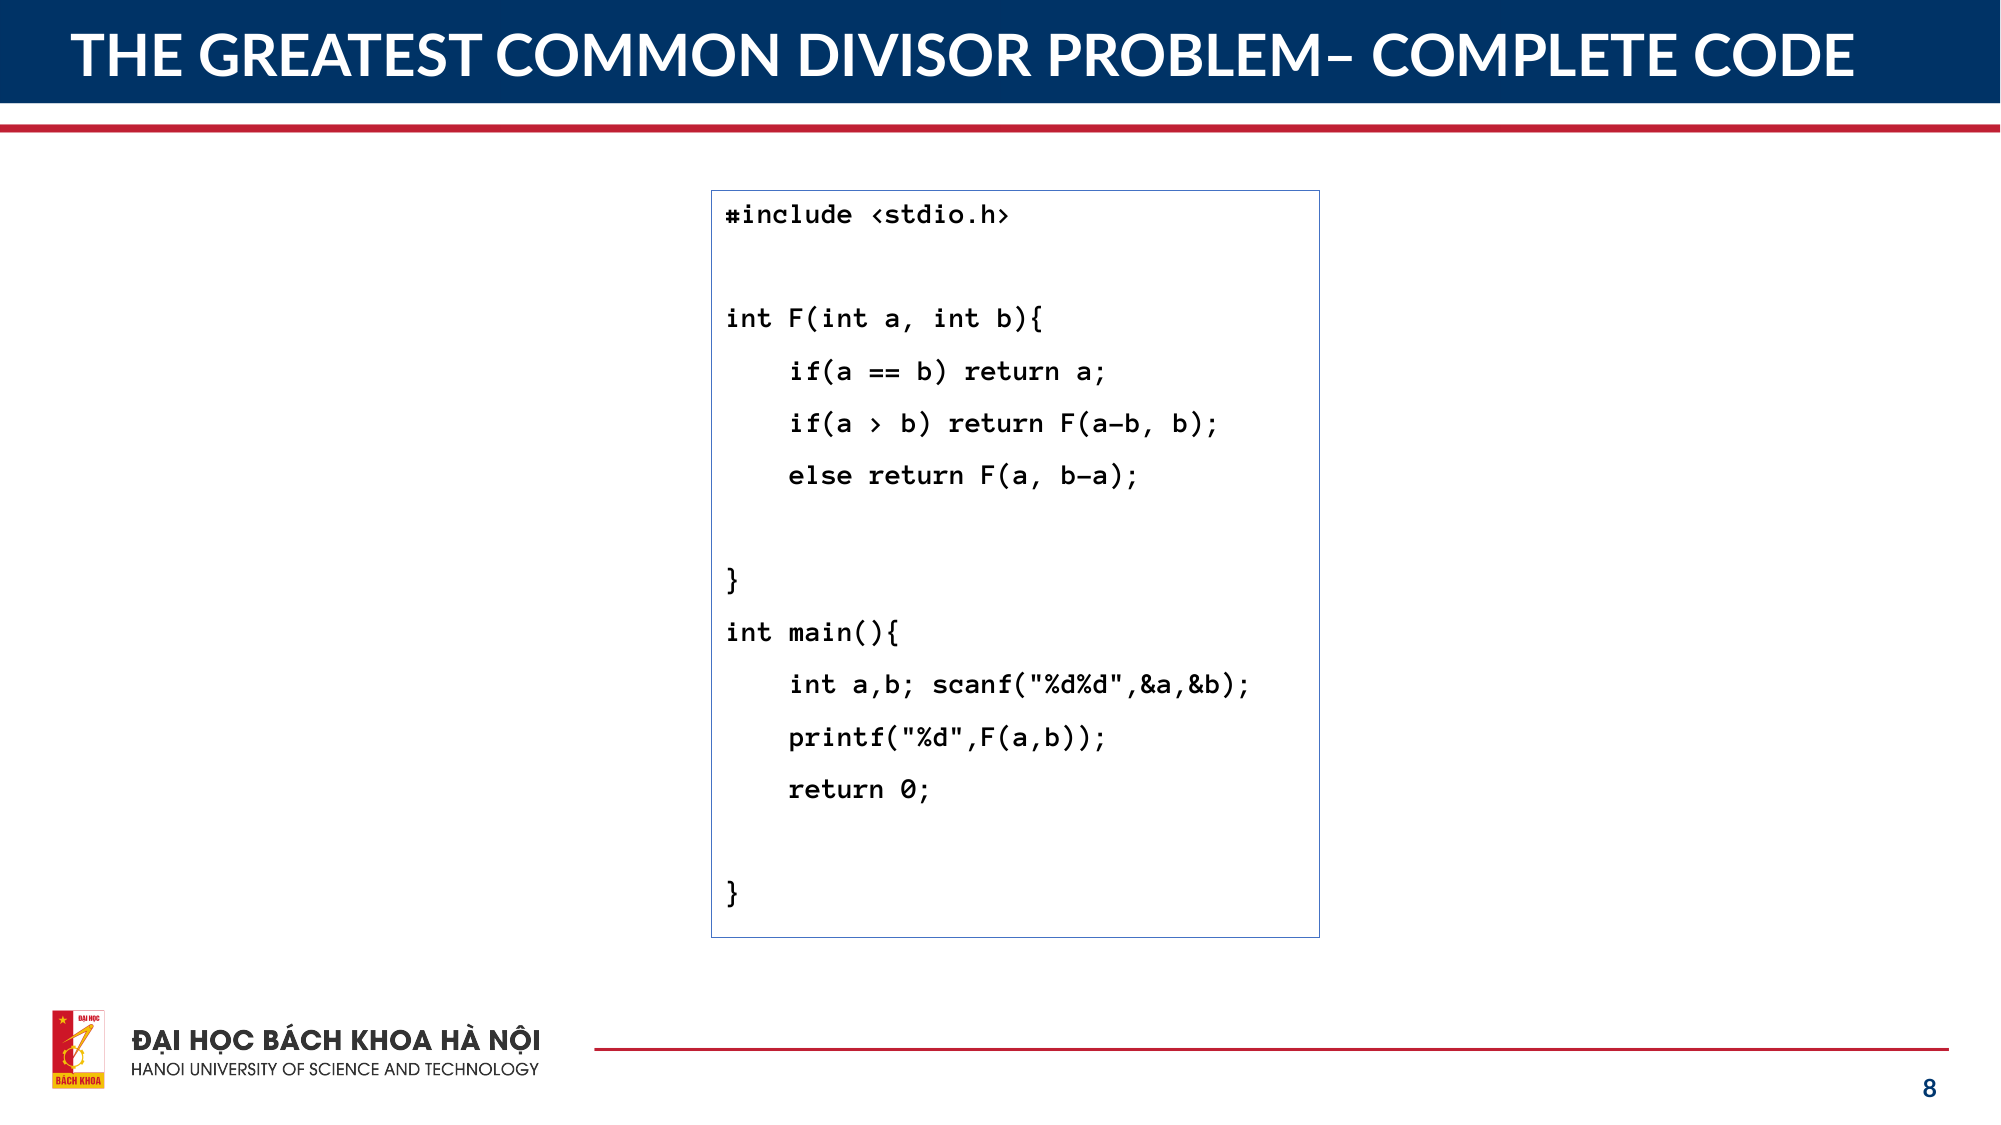

# THE GREATEST COMMON DIVISOR PROBLEM– COMPLETE CODE
#include <stdio.h>

int F(int a, int b){
    if(a == b) return a;
    if(a > b) return F(a-b, b);
    else return F(a, b-a);

}
int main(){
    int a,b; scanf("%d%d",&a,&b);
    printf("%d",F(a,b));
    return 0;

}
8